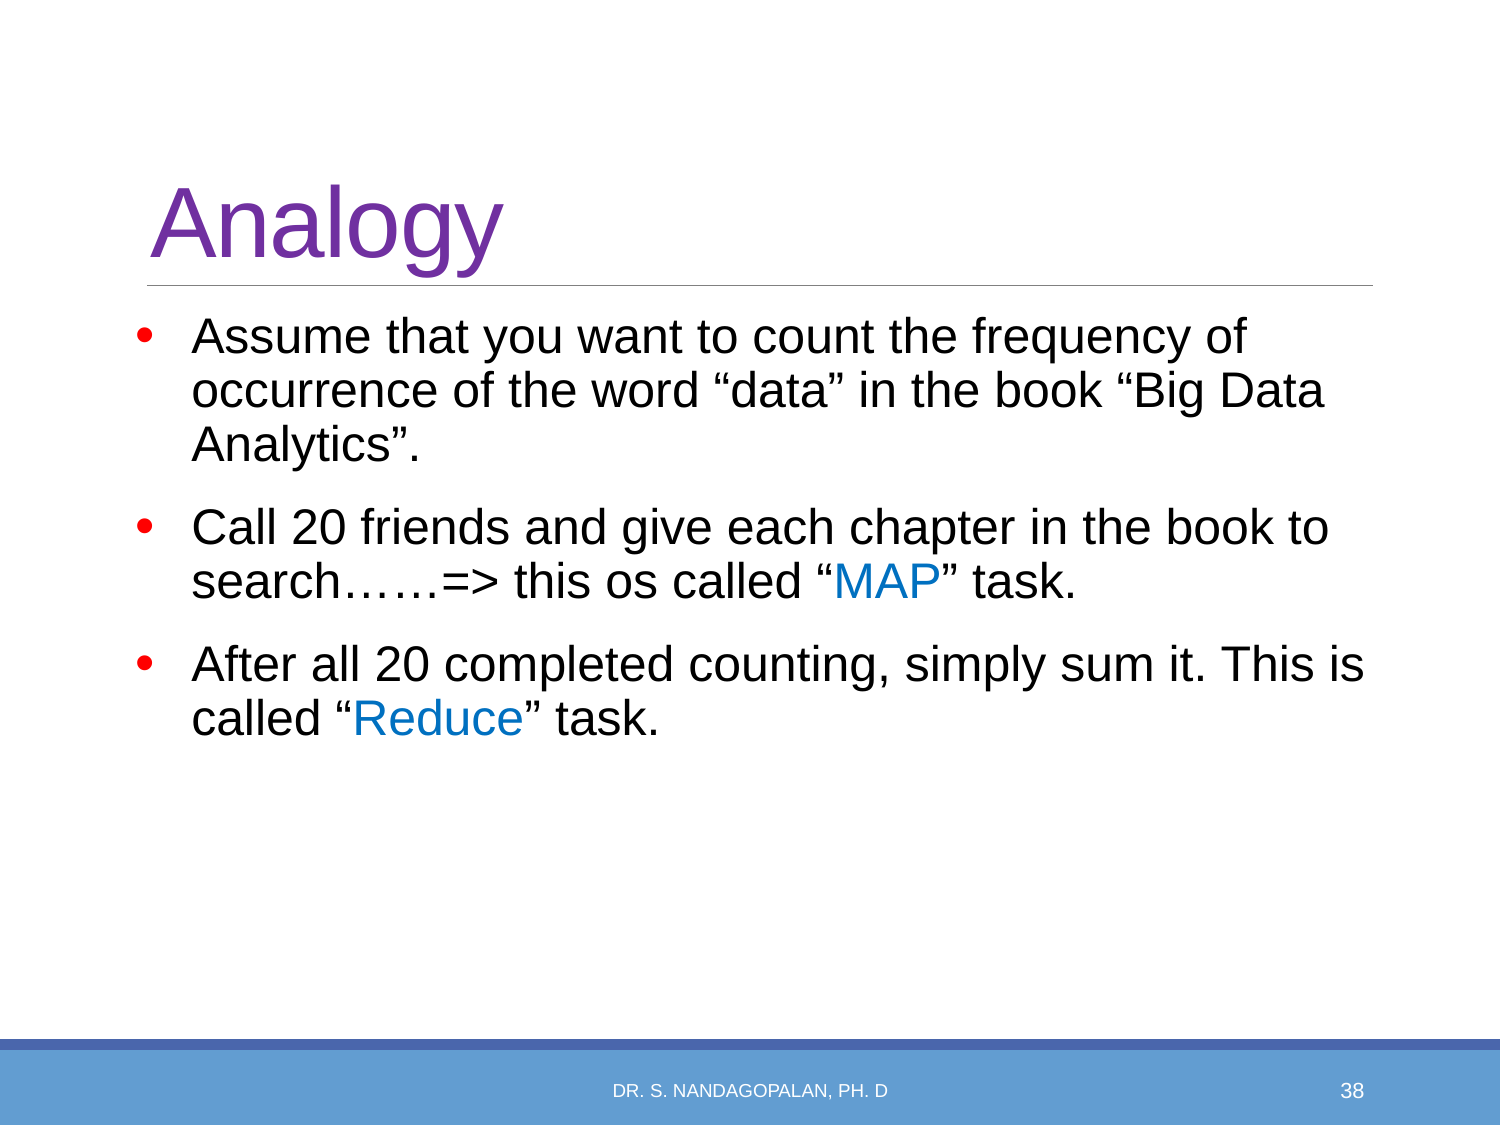

# Analogy
Assume that you want to count the frequency of occurrence of the word “data” in the book “Big Data Analytics”.
Call 20 friends and give each chapter in the book to search……=> this os called “MAP” task.
After all 20 completed counting, simply sum it. This is called “Reduce” task.
Dr. S. Nandagopalan, Ph. D
38